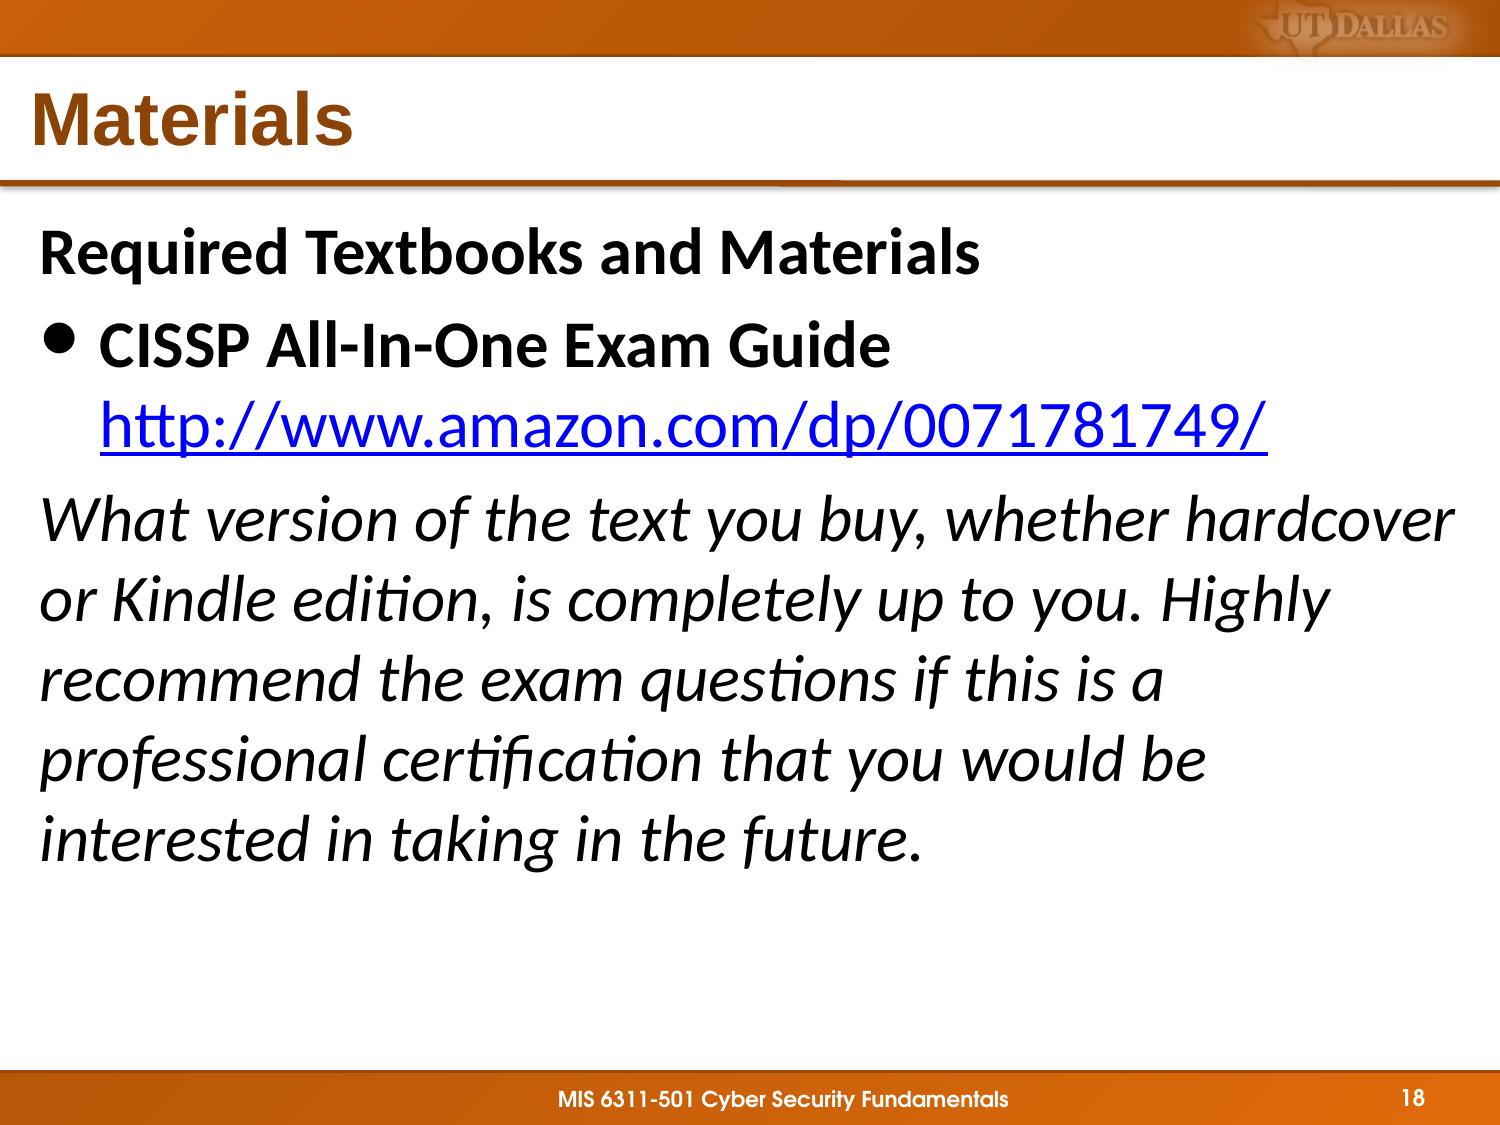

# Materials
Required Textbooks and Materials
CISSP All-In-One Exam Guide http://www.amazon.com/dp/0071781749/
What version of the text you buy, whether hardcover or Kindle edition, is completely up to you. Highly recommend the exam questions if this is a professional certification that you would be interested in taking in the future.

18